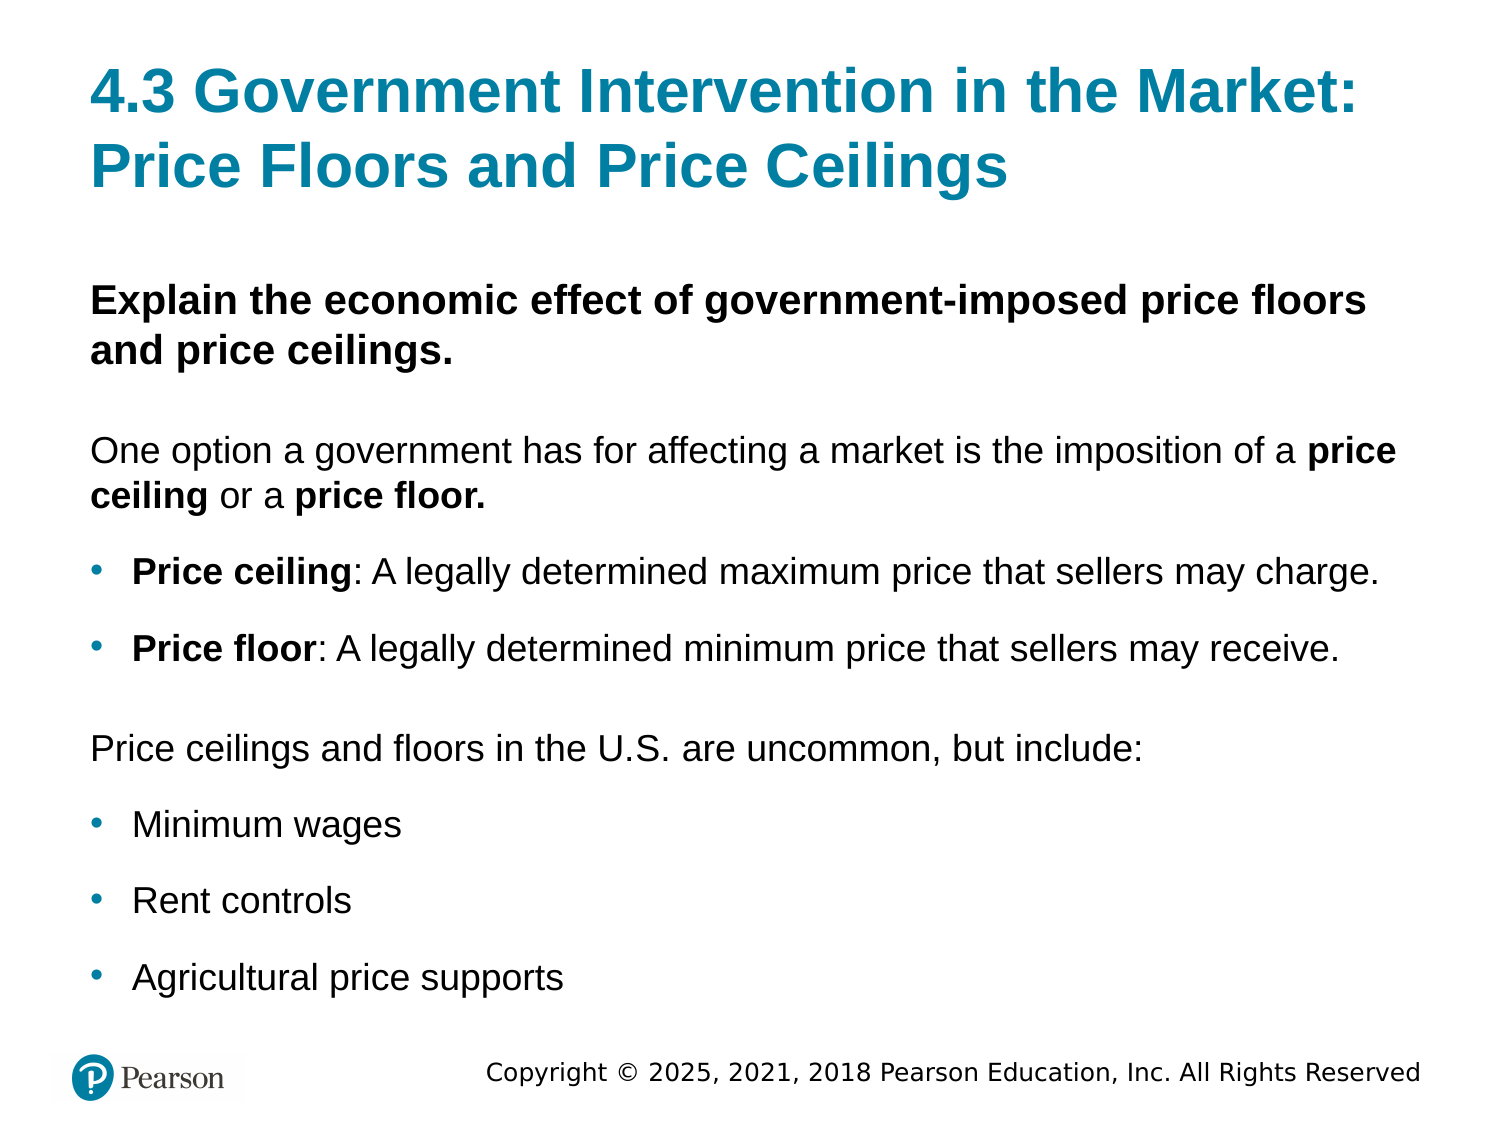

# 4.3 Government Intervention in the Market: Price Floors and Price Ceilings
Explain the economic effect of government-imposed price floors and price ceilings.
One option a government has for affecting a market is the imposition of a price ceiling or a price floor.
Price ceiling: A legally determined maximum price that sellers may charge.
Price floor: A legally determined minimum price that sellers may receive.
Price ceilings and floors in the U. S.  are uncommon, but include:
Minimum wages
Rent controls
Agricultural price supports